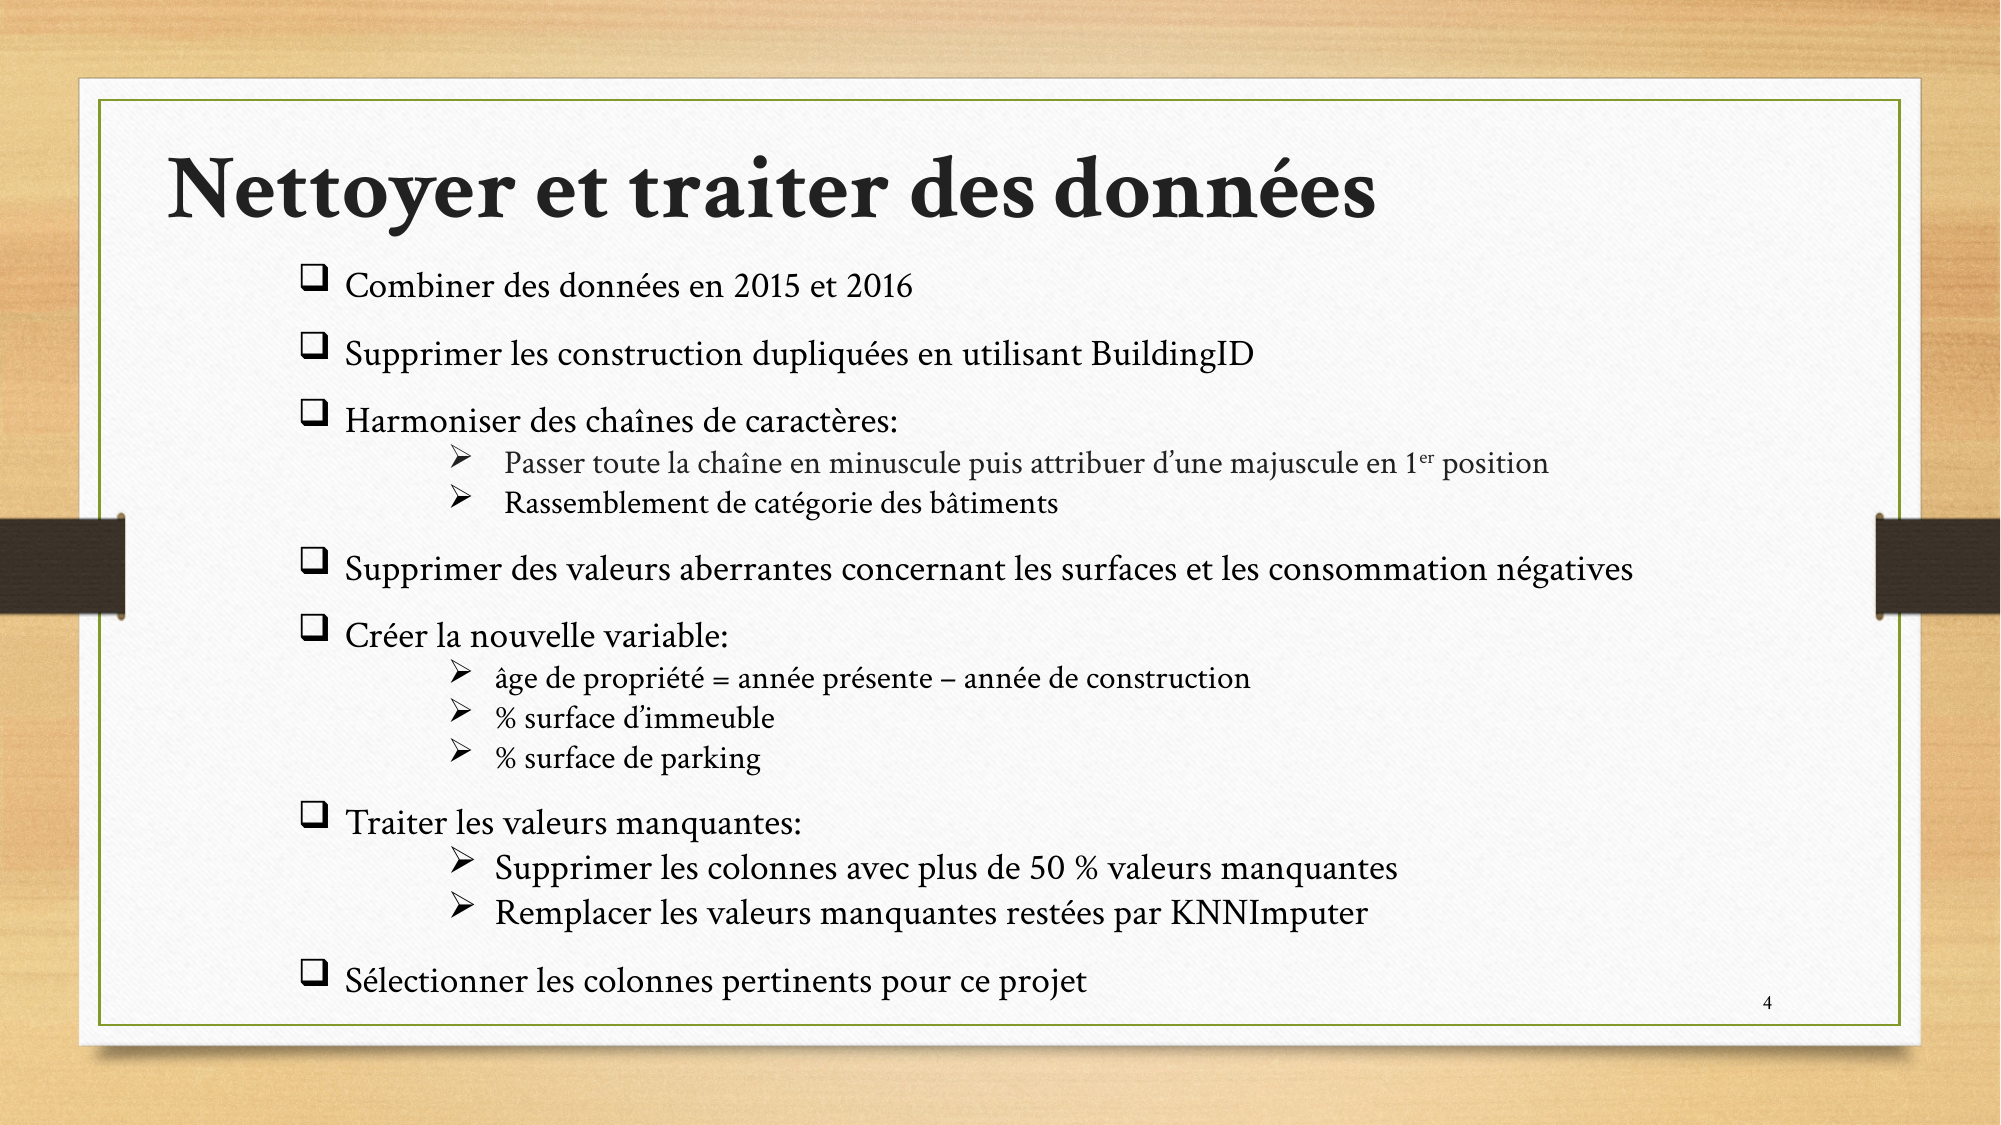

Nettoyer et traiter des données
Combiner des données en 2015 et 2016
Supprimer les construction dupliquées en utilisant BuildingID
Harmoniser des chaînes de caractères:
Passer toute la chaîne en minuscule puis attribuer d’une majuscule en 1er position
Rassemblement de catégorie des bâtiments
Supprimer des valeurs aberrantes concernant les surfaces et les consommation négatives
Créer la nouvelle variable:
âge de propriété = année présente – année de construction
% surface d’immeuble
% surface de parking
Traiter les valeurs manquantes:
Supprimer les colonnes avec plus de 50 % valeurs manquantes
Remplacer les valeurs manquantes restées par KNNImputer
Sélectionner les colonnes pertinents pour ce projet
4